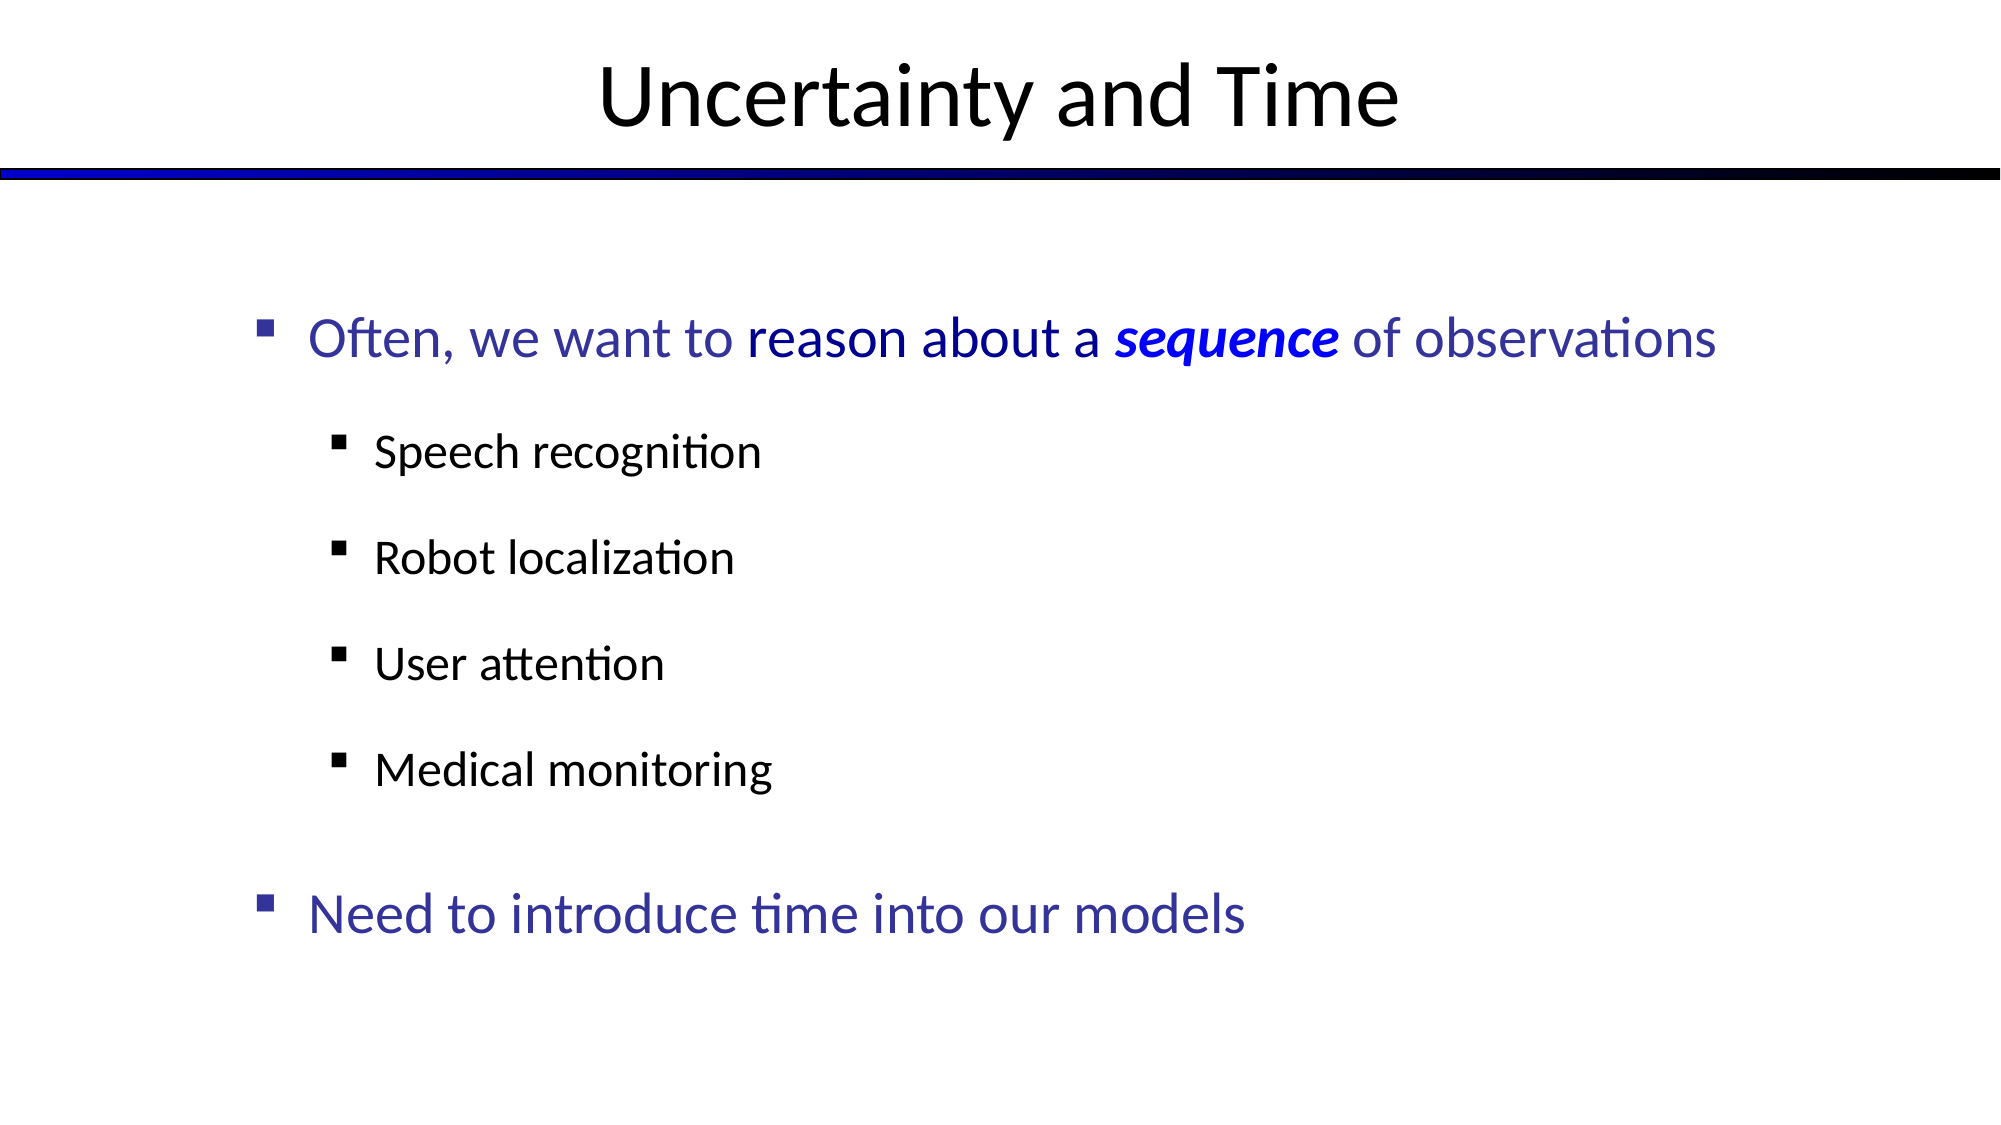

# Uncertainty and Time
Often, we want to reason about a sequence of observations

Speech recognition

Robot localization

User attention

Medical monitoring

Need to introduce time into our models